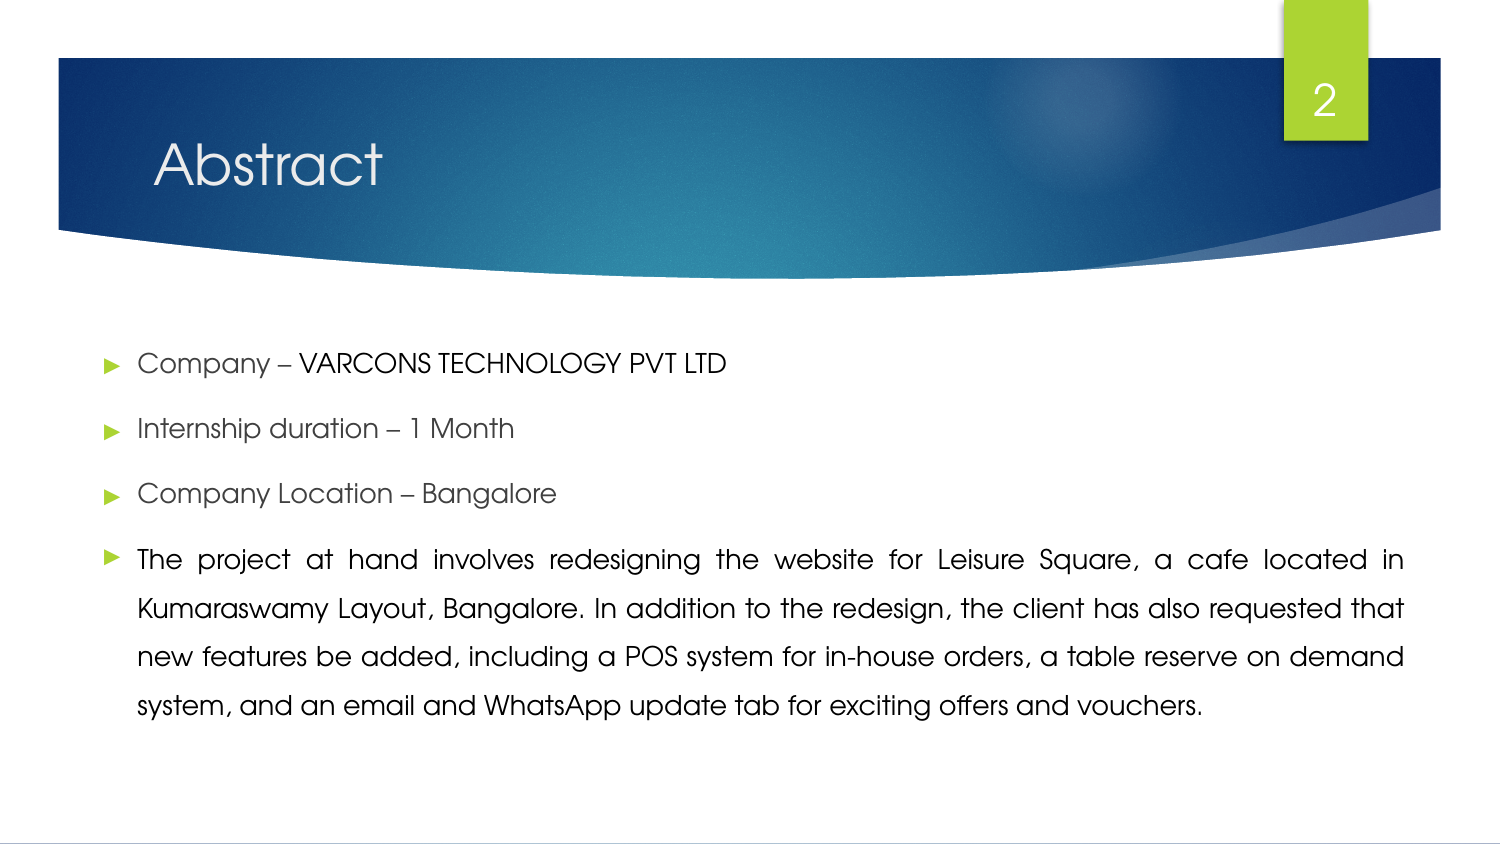

2
# Abstract
Company – VARCONS TECHNOLOGY PVT LTD
Internship duration – 1 Month
Company Location – Bangalore
The project at hand involves redesigning the website for Leisure Square, a cafe located in Kumaraswamy Layout, Bangalore. In addition to the redesign, the client has also requested that new features be added, including a POS system for in-house orders, a table reserve on demand system, and an email and WhatsApp update tab for exciting offers and vouchers.